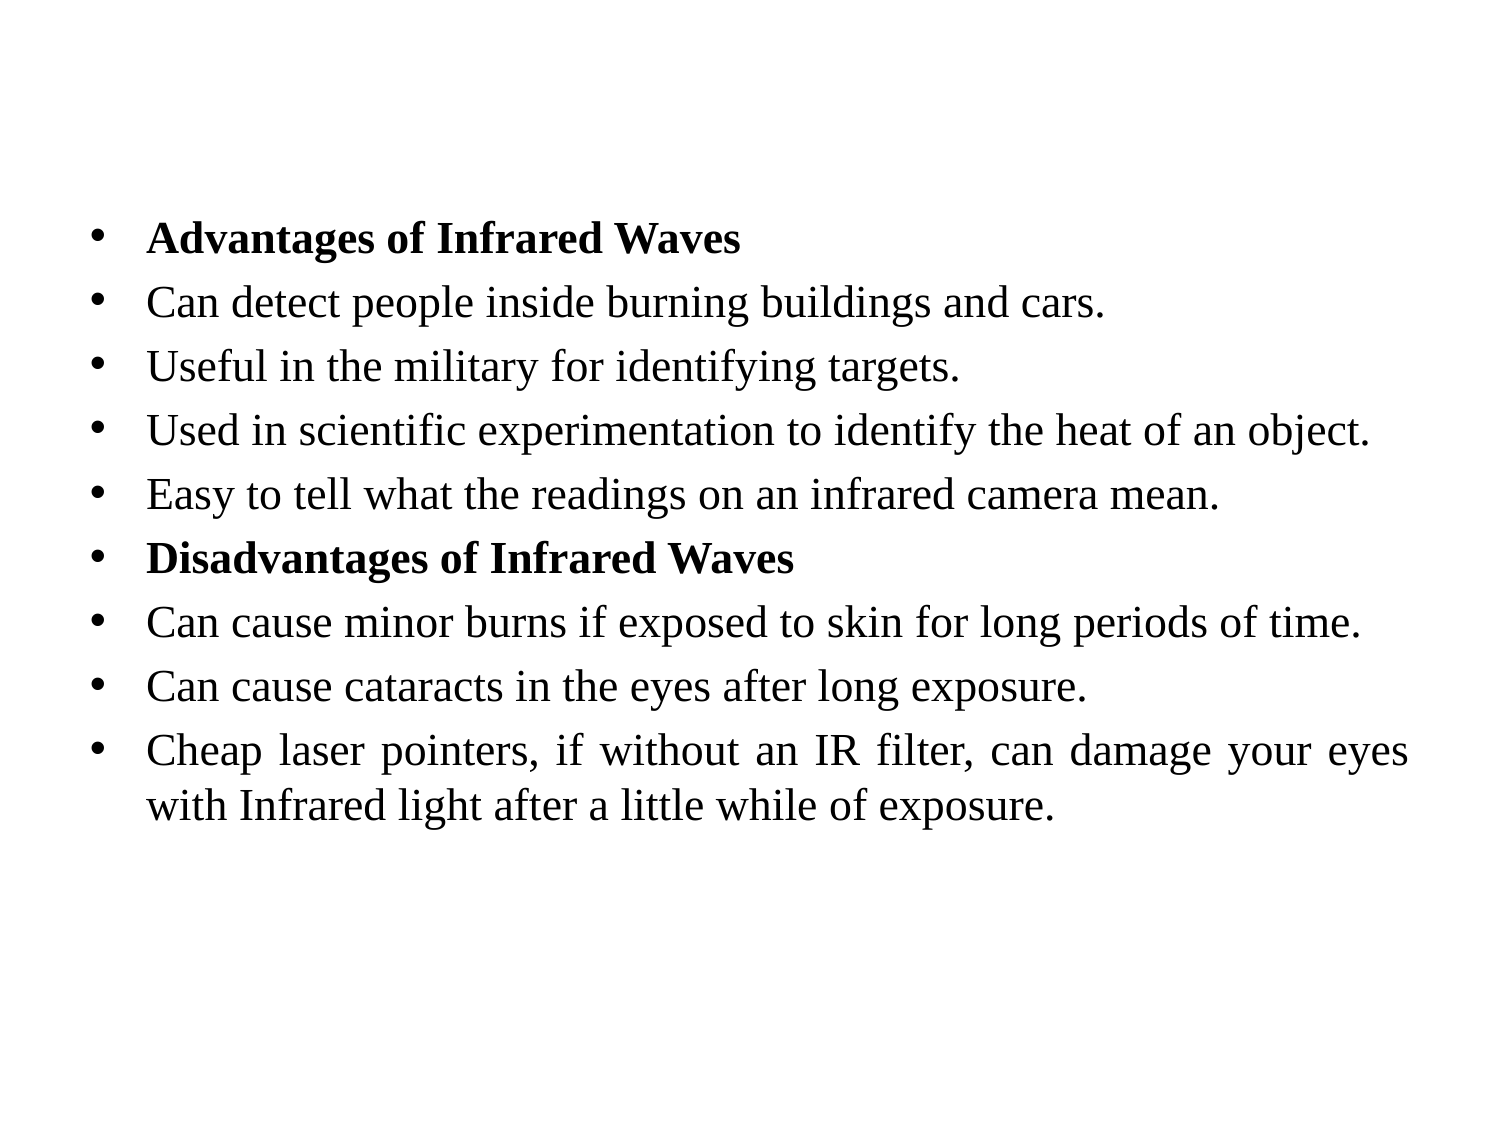

#
Advantages of Infrared Waves
Can detect people inside burning buildings and cars.
Useful in the military for identifying targets.
Used in scientific experimentation to identify the heat of an object.
Easy to tell what the readings on an infrared camera mean.
Disadvantages of Infrared Waves
Can cause minor burns if exposed to skin for long periods of time.
Can cause cataracts in the eyes after long exposure.
Cheap laser pointers, if without an IR filter, can damage your eyes with Infrared light after a little while of exposure.